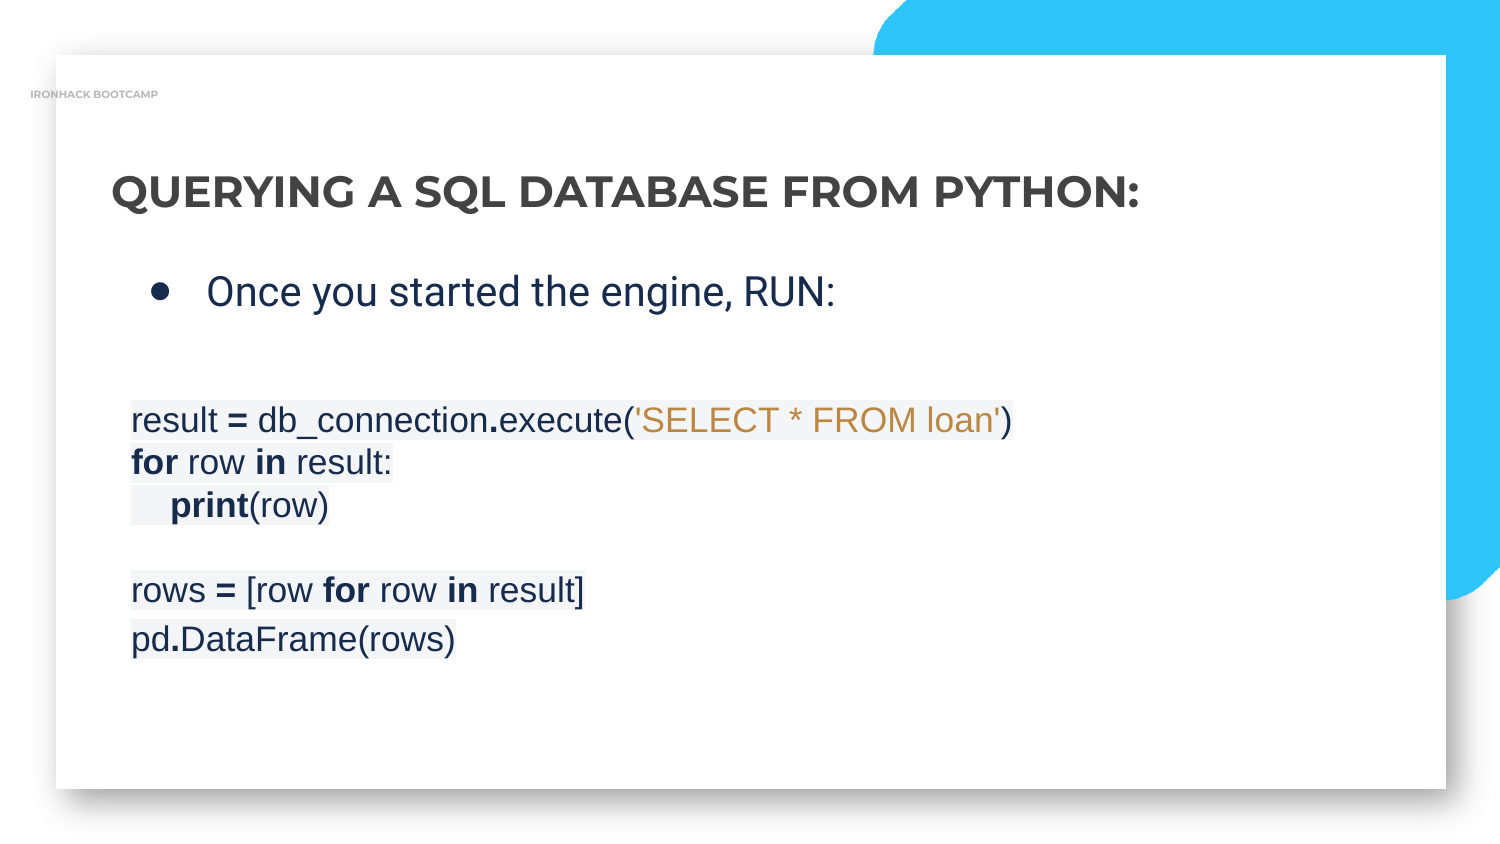

IRONHACK BOOTCAMP
QUERYING A SQL DATABASE FROM PYTHON:
Once you started the engine, RUN:

result = db_connection.execute('SELECT * FROM loan')
for row in result:
    print(row)

rows = [row for row in result]
pd.DataFrame(rows)